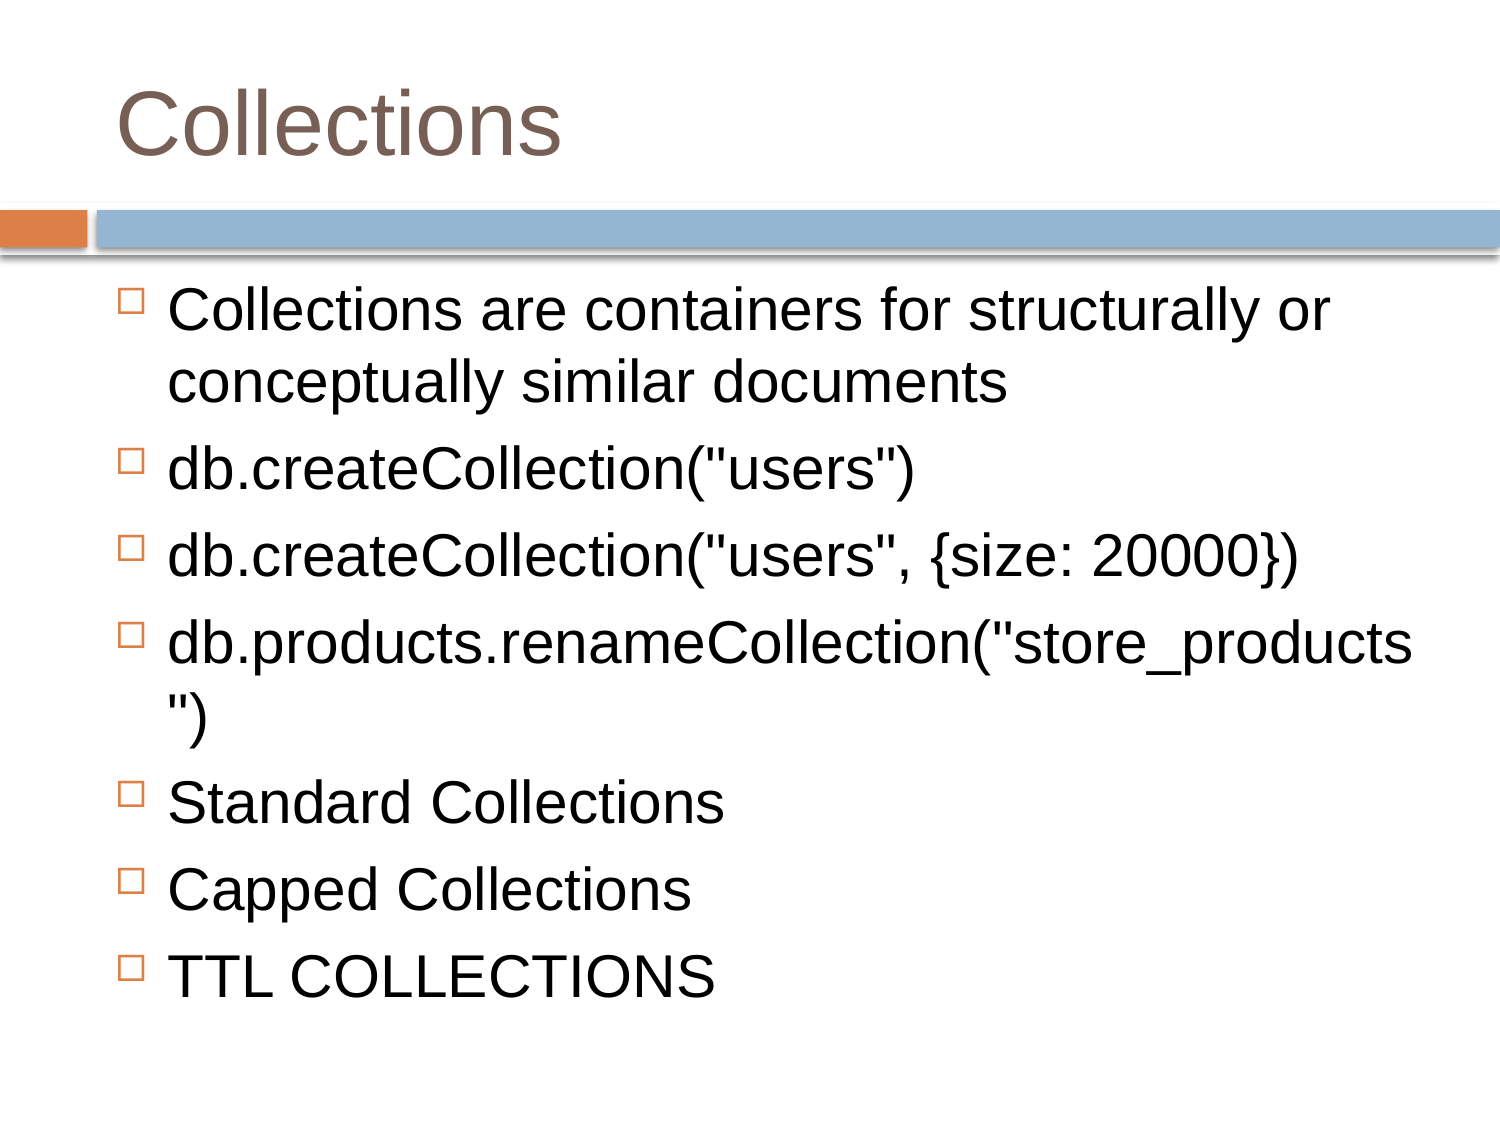

# Collections
Collections are containers for structurally or conceptually similar documents
db.createCollection("users")
db.createCollection("users", {size: 20000})
db.products.renameCollection("store_products")
Standard Collections
Capped Collections
TTL COLLECTIONS